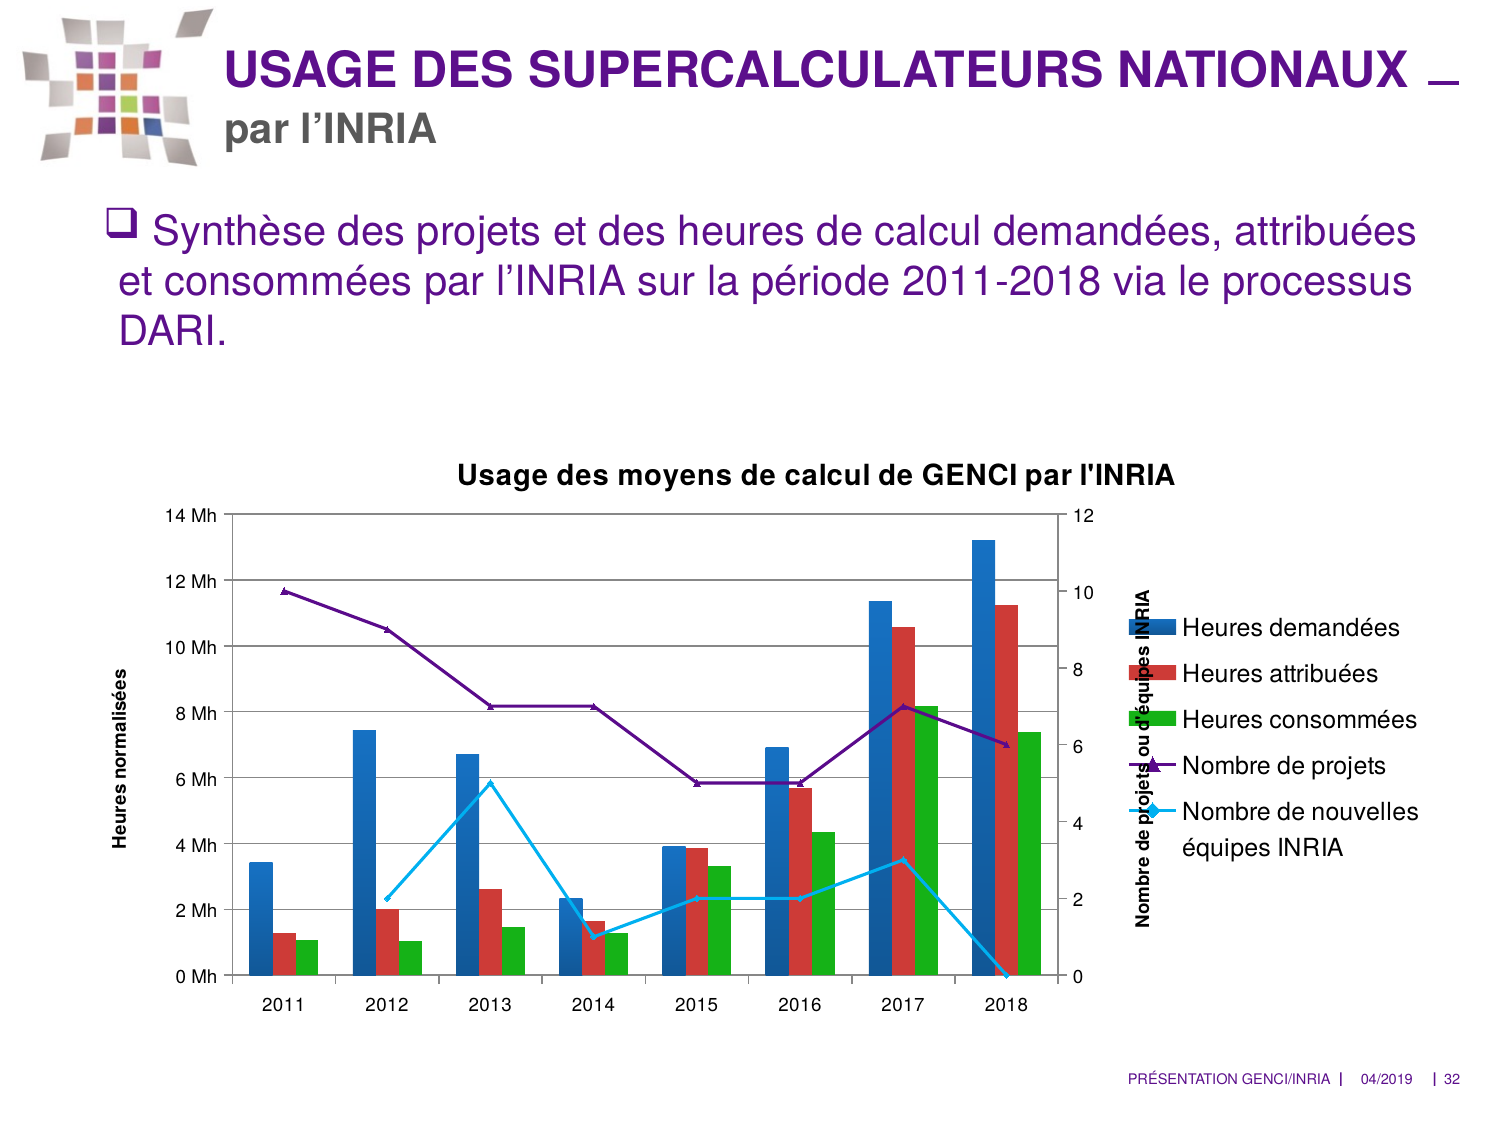

# Usage des supercalculateurs nationaux
par l’INRIA
 Synthèse des projets et des heures de calcul demandées, attribuées et consommées par l’INRIA sur la période 2011-2018 via le processus DARI.

### Chart: Usage des moyens de calcul de GENCI par l'INRIA

| Category |  |  |  |  |  |
|---|---|---|---|---|---|
| 2011 | 3431695.2380952383 | 1285385.7142857143 | 1081219.0266666666 | 10.0 | None |
| 2012 | 7438571.428571429 | 2020333.3333333335 | 1028472.7733333334 | 9.0 | 2.0 |
| 2013 | 6704523.80952381 | 2627261.904761905 | 1465682.5714285714 | 7.0 | 5.0 |
| 2014 | 2339761.904761905 | 1636857.1428571427 | 1282331.9047619049 | 7.0 | 1.0 |
| 2015 | 3893333.3333333335 | 3855333.3333333335 | 3319602.4 | 5.0 | 2.0 |
| 2016 | 6923400.0 | 5683400.0 | 4354207.466666667 | 5.0 | 2.0 |
| 2017 | 11357500.0 | 10570000.0 | 8178612.3999999985 | 7.0 | 3.0 |
| 2018 | 13191958.823529413 | 11226281.045751635 | 7391234.299999999 | 6.0 | 0.0 |
Présentation GENCI/INRIA
04/2019
32